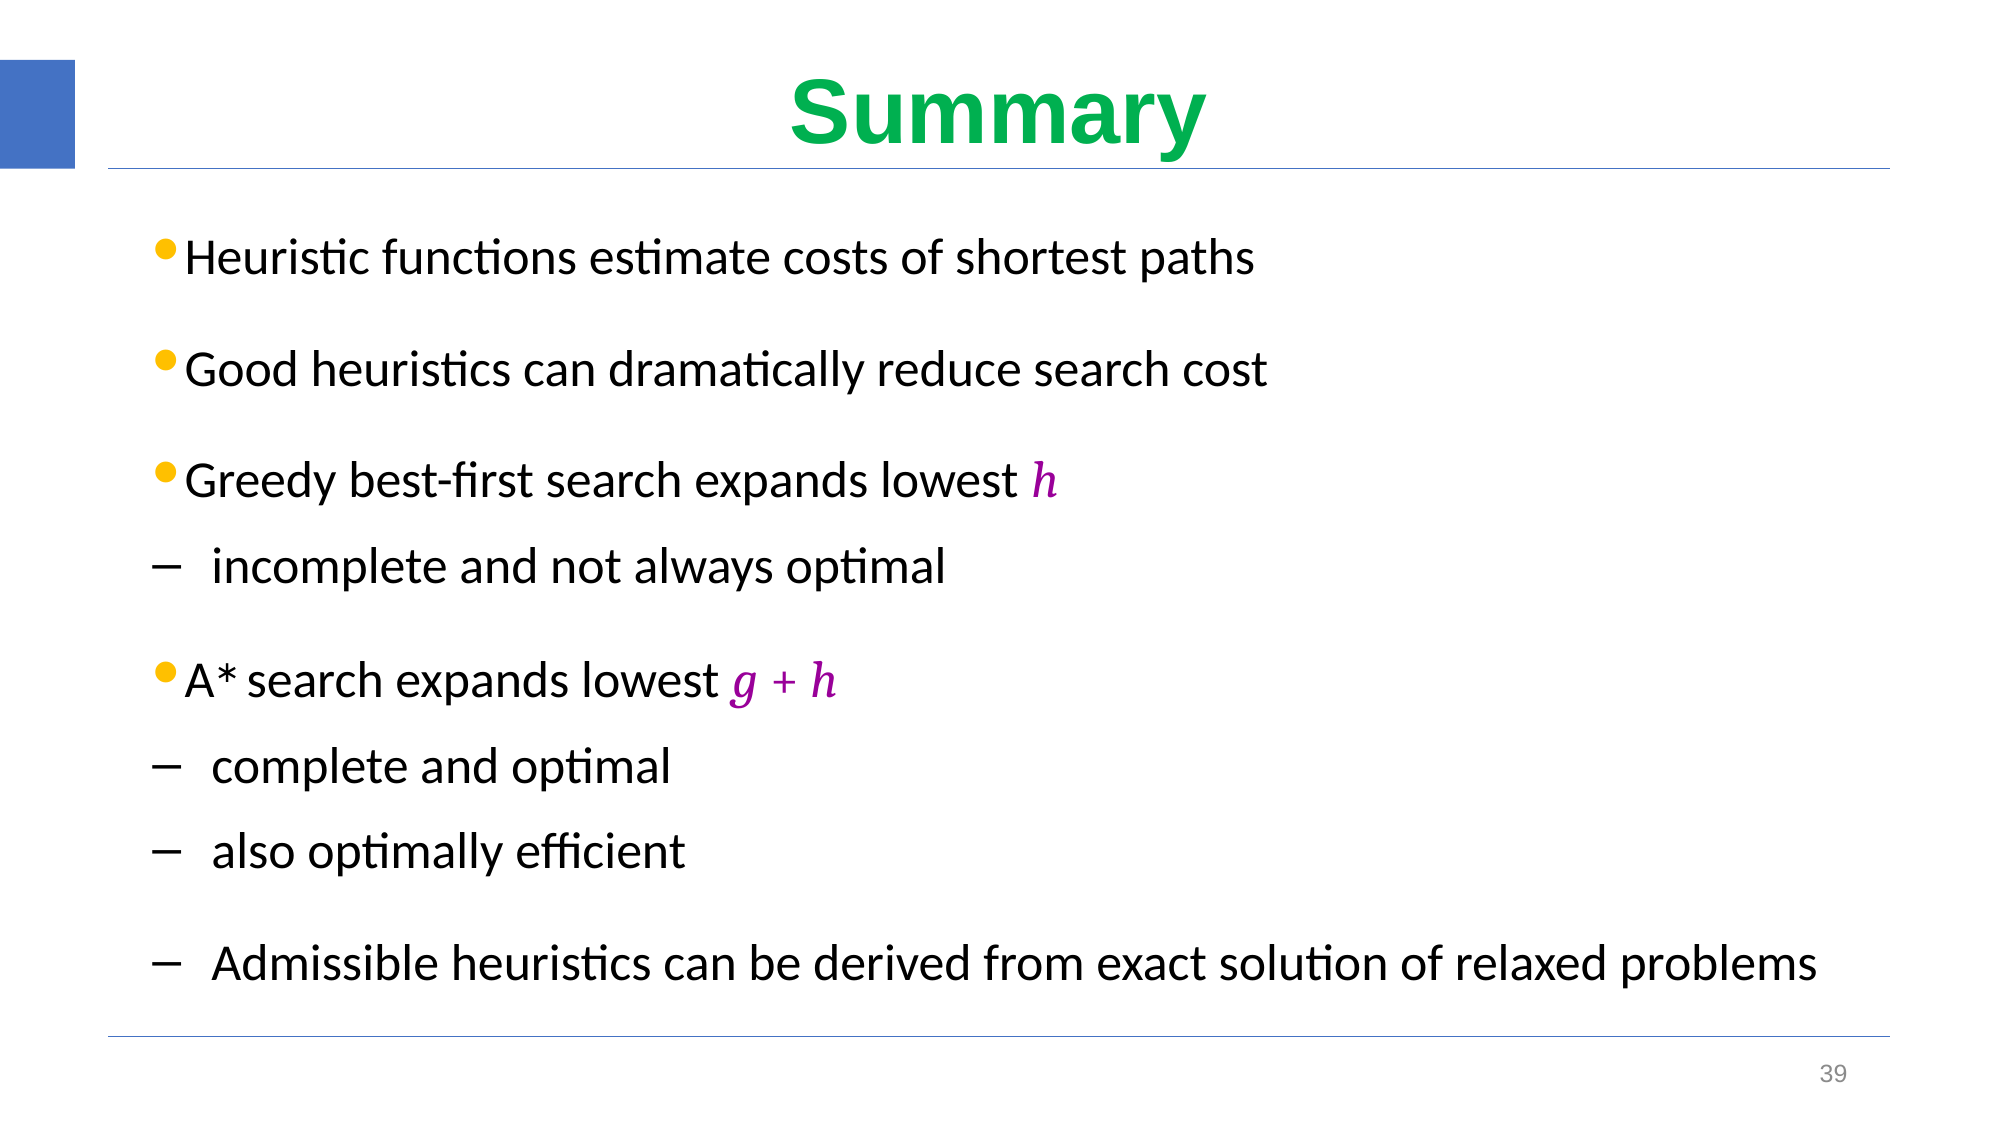

# Summary
Heuristic functions estimate costs of shortest paths
Good heuristics can dramatically reduce search cost
Greedy best-first search expands lowest h
incomplete and not always optimal
A∗ search expands lowest g + h
complete and optimal
also optimally efficient
Admissible heuristics can be derived from exact solution of relaxed problems

39